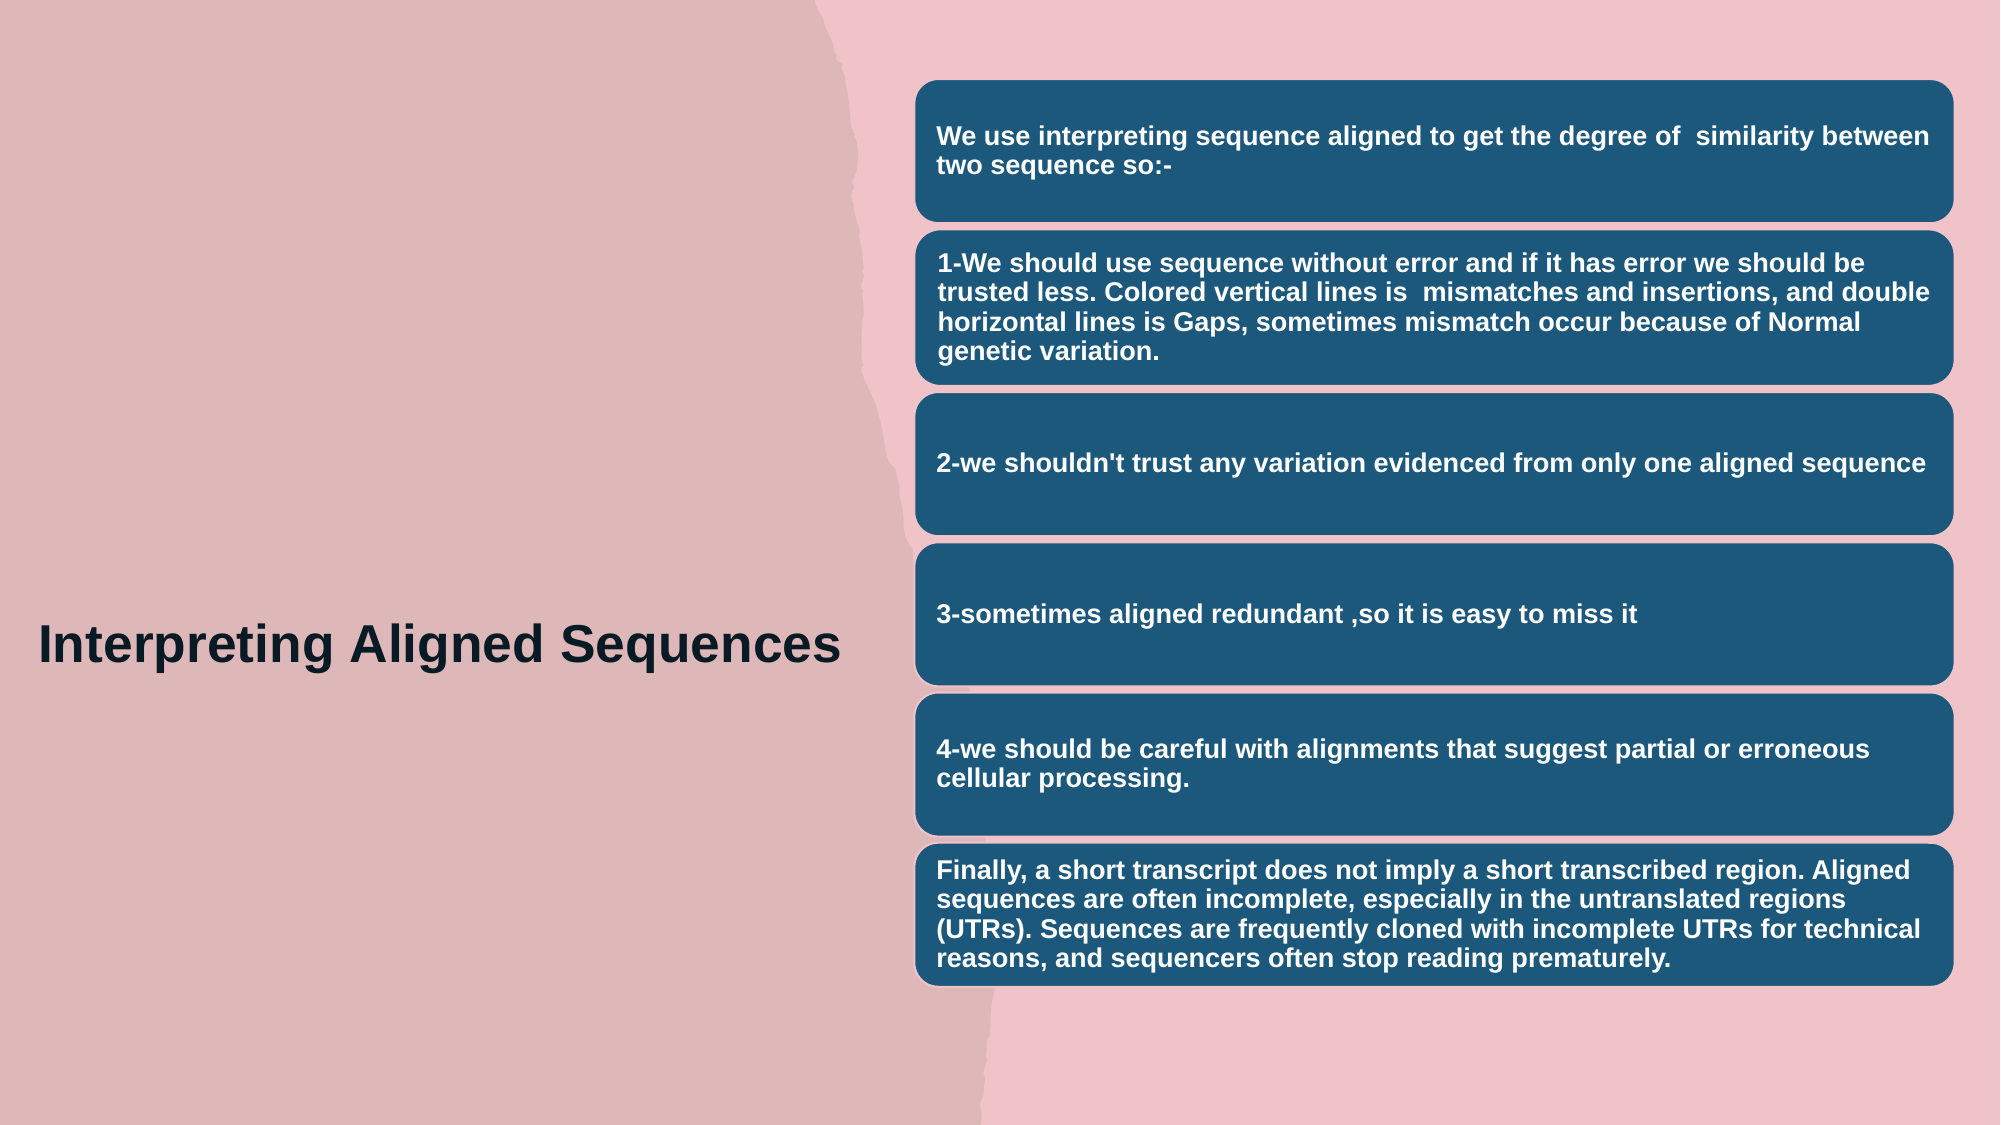

We use interpreting sequence aligned to get the degree of  similarity between two sequence so:-
1-We should use sequence without error and if it has error we should be trusted less. Colored vertical lines is  mismatches and insertions, and double horizontal lines is Gaps, sometimes mismatch occur because of Normal genetic variation.
2-we shouldn't trust any variation evidenced from only one aligned sequence
3-sometimes aligned redundant ,so it is easy to miss it
4-we should be careful with alignments that suggest partial or erroneous cellular processing.
Finally, a short transcript does not imply a short transcribed region. Aligned sequences are often incomplete, especially in the untranslated regions (UTRs). Sequences are frequently cloned with incomplete UTRs for technical reasons, and sequencers often stop reading prematurely.
Interpreting Aligned Sequences